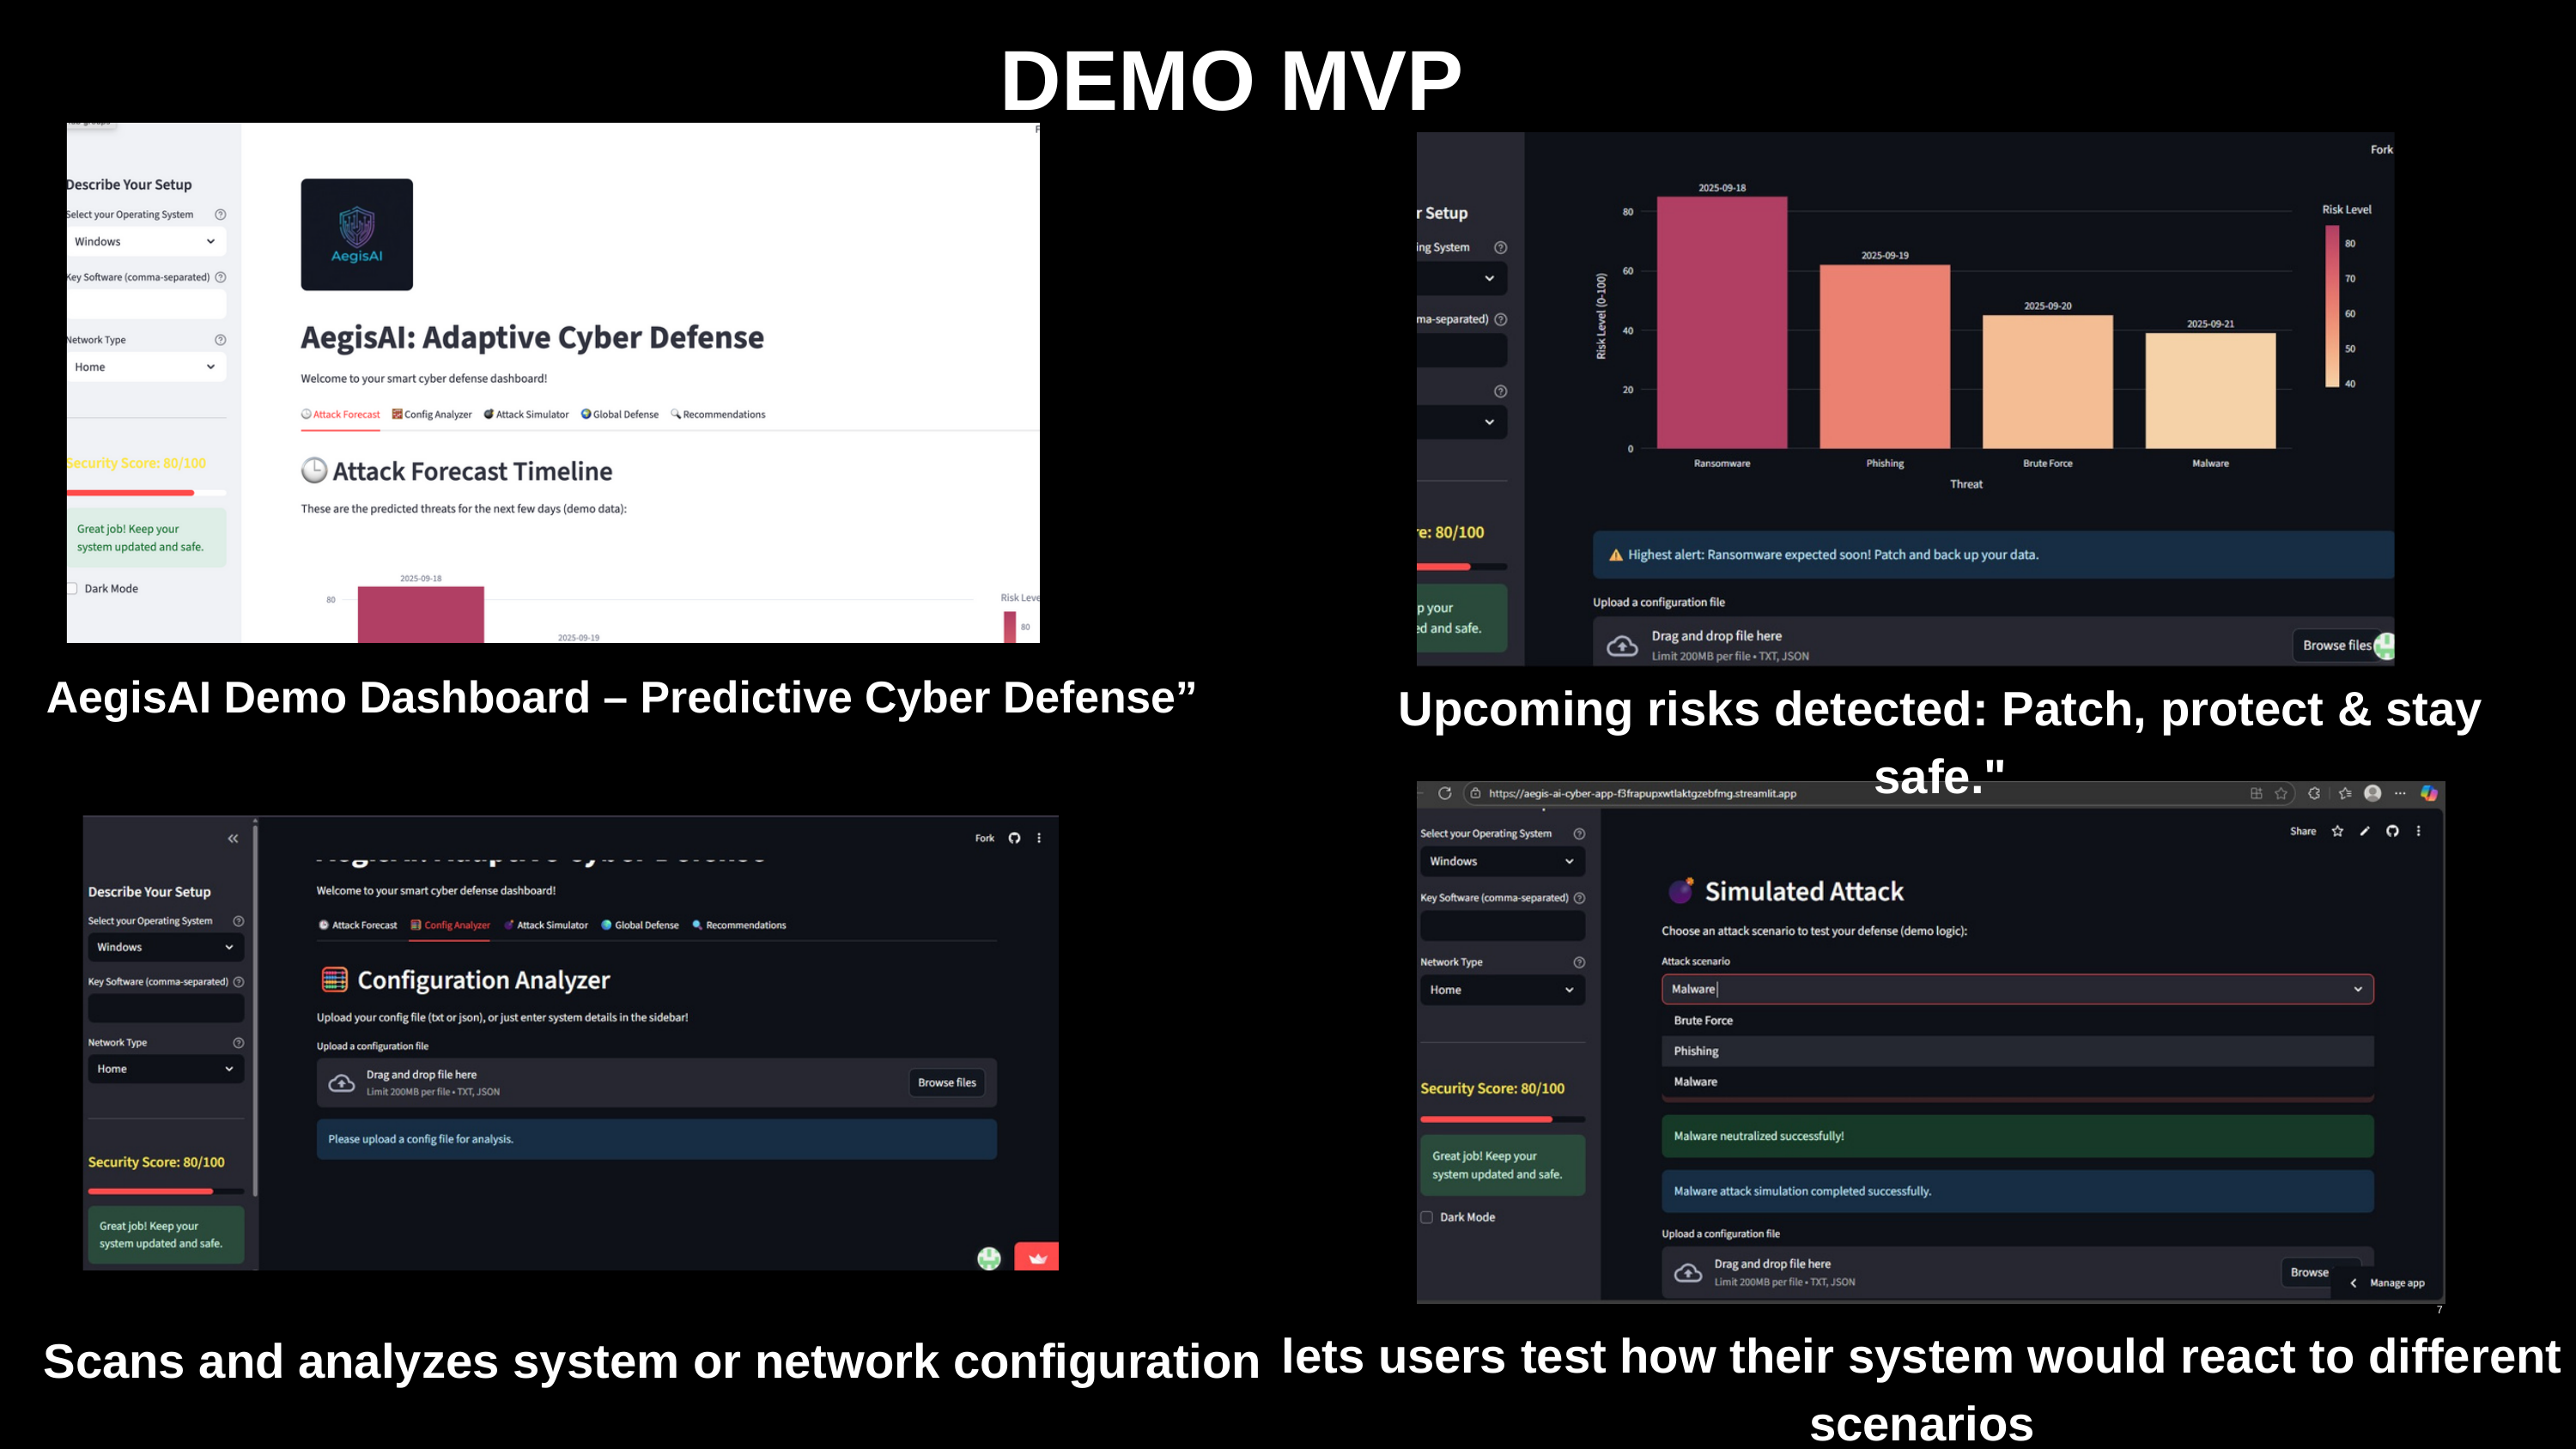

DEMO MVP

AegisAI Demo Dashboard – Predictive Cyber Defense”
Upcoming risks detected: Patch, protect & stay safe."

7
lets users test how their system would react to different scenarios
Scans and analyzes system or network configuration